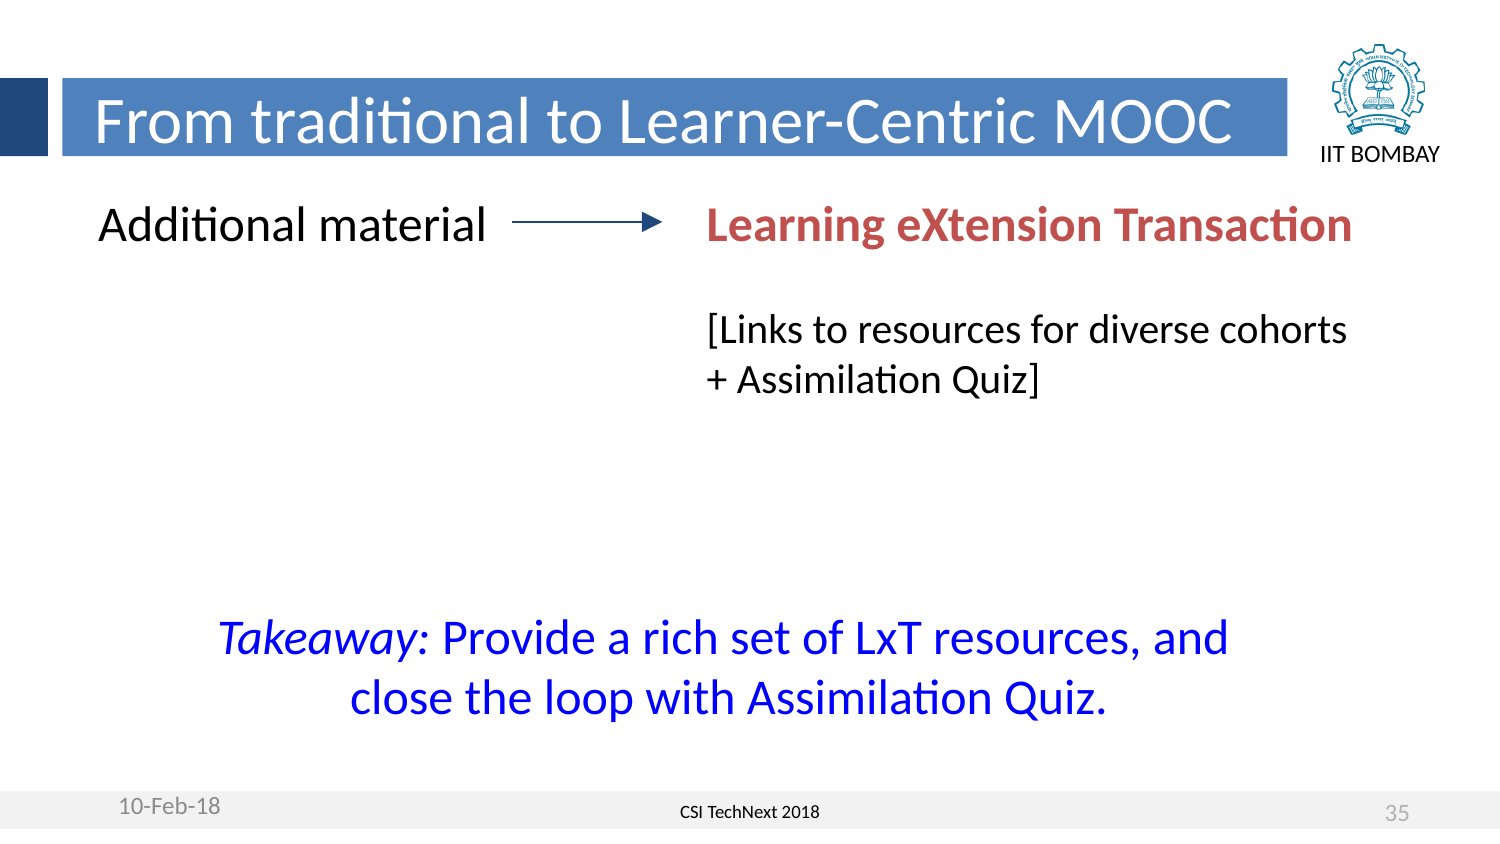

From traditional to Learner-Centric MOOC
Additional material
Learning eXtension Transaction

[Links to resources for diverse cohorts + Assimilation Quiz]

Takeaway: Provide a rich set of LxT resources, and
close the loop with Assimilation Quiz.
10-Feb-18
35